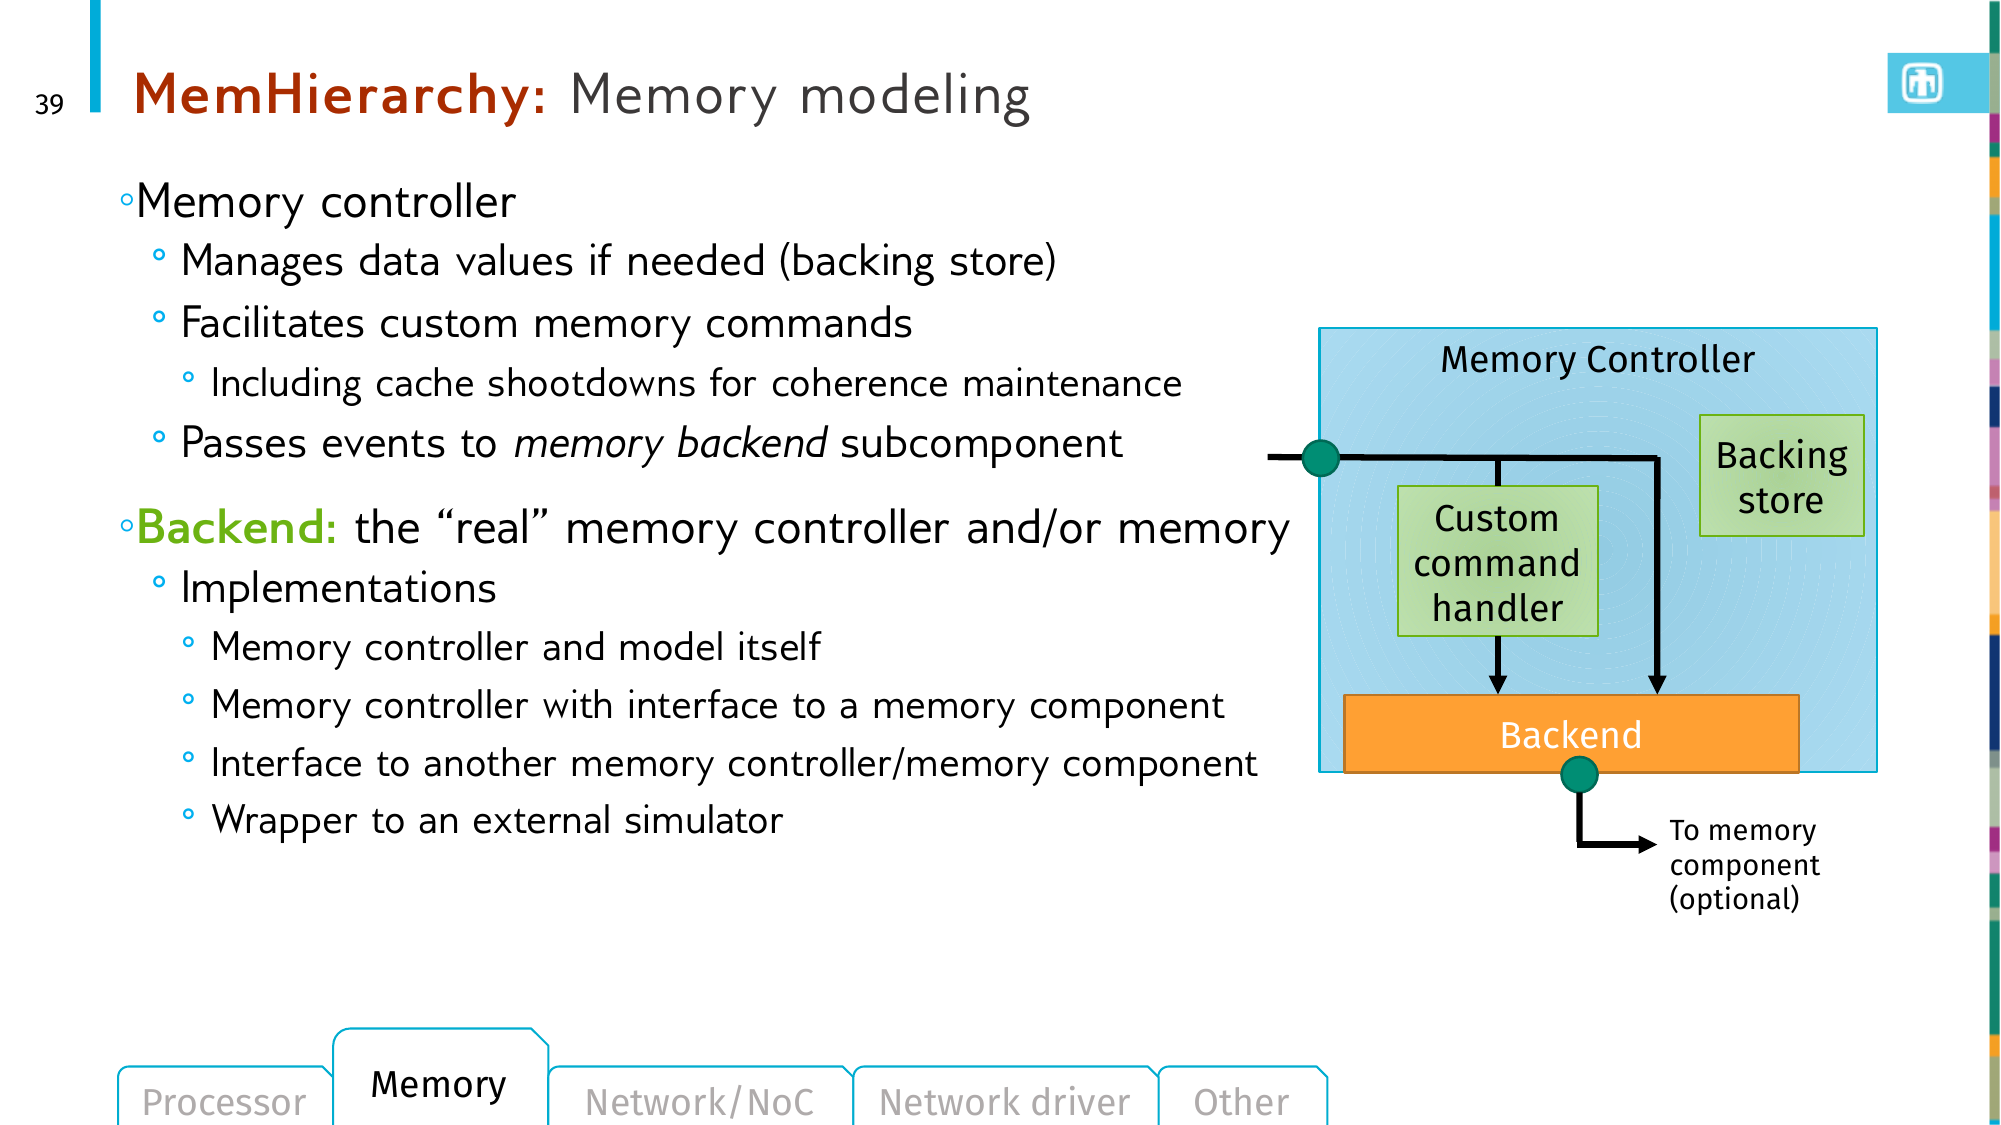

# MemHierarchy: Memory modeling
39
Memory controller
Manages data values if needed (backing store)
Facilitates custom memory commands
Including cache shootdowns for coherence maintenance
Passes events to memory backend subcomponent
Backend: the “real” memory controller and/or memory
Implementations
Memory controller and model itself
Memory controller with interface to a memory component
Interface to another memory controller/memory component
Wrapper to an external simulator

Memory Controller
Backing store

Custom command handler
Backend

To memory component (optional)
Memory
IISWC 2019 Tutorial
Processor
Network/NoC
Network driver
Other